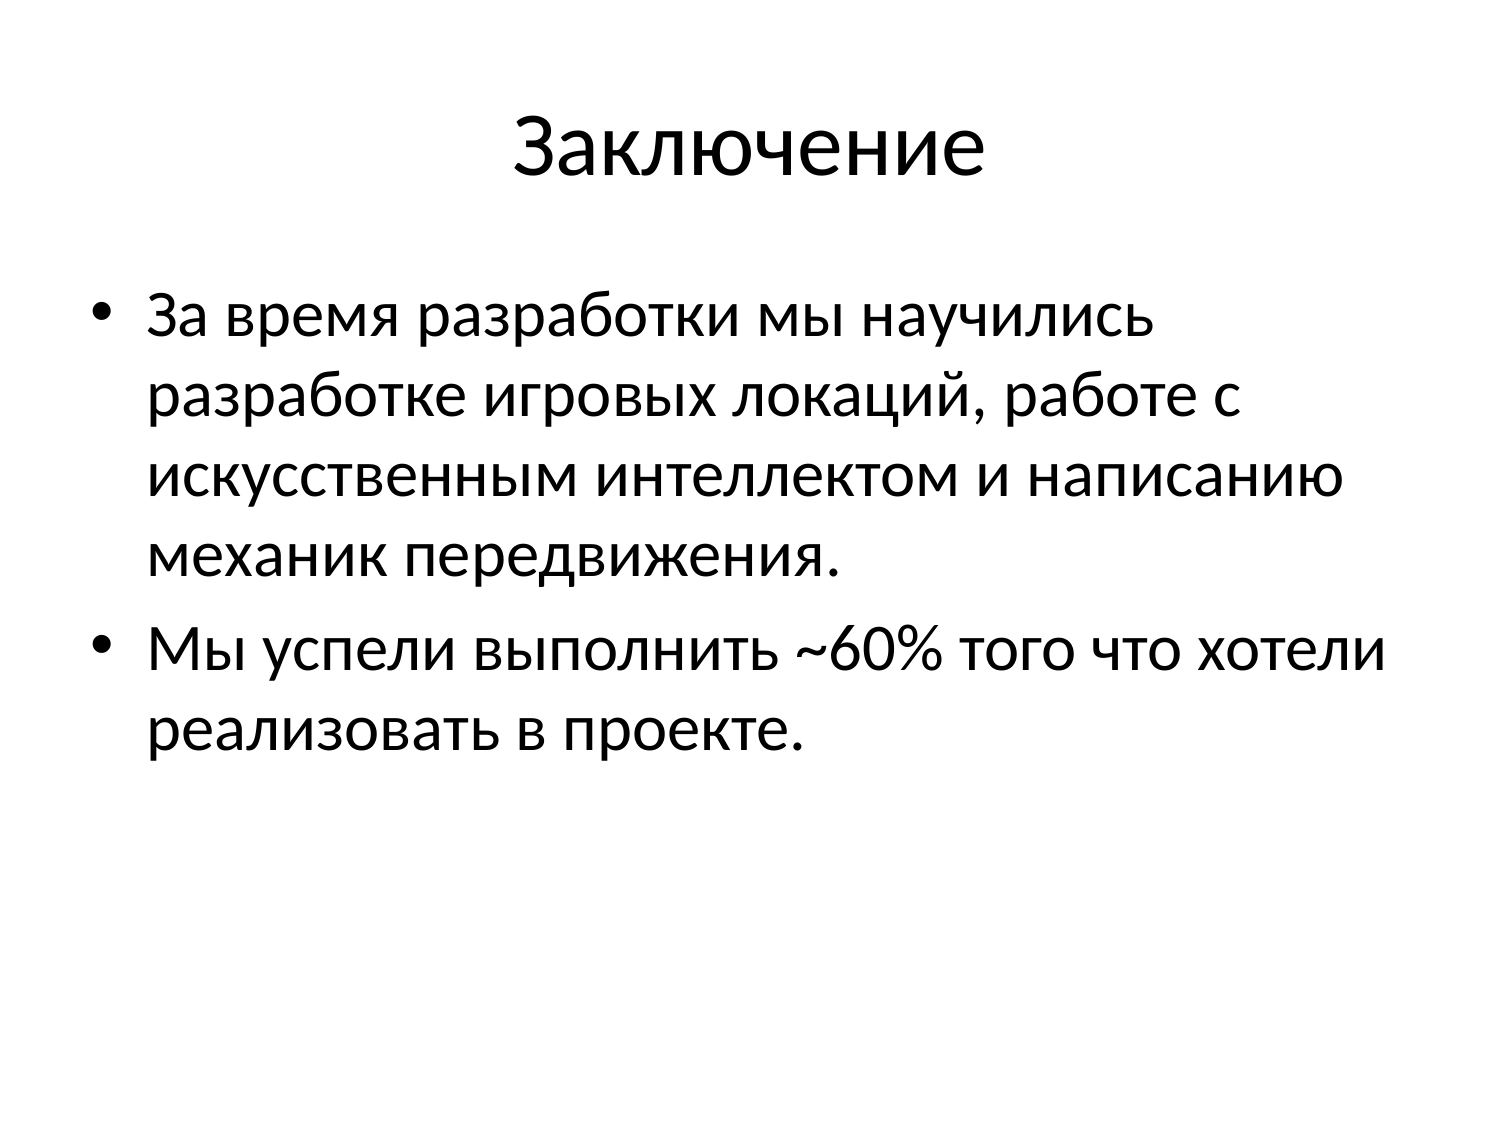

# Заключение
За время разработки мы научились разработке игровых локаций, работе с искусственным интеллектом и написанию механик передвижения.
Мы успели выполнить ~60% того что хотели реализовать в проекте.